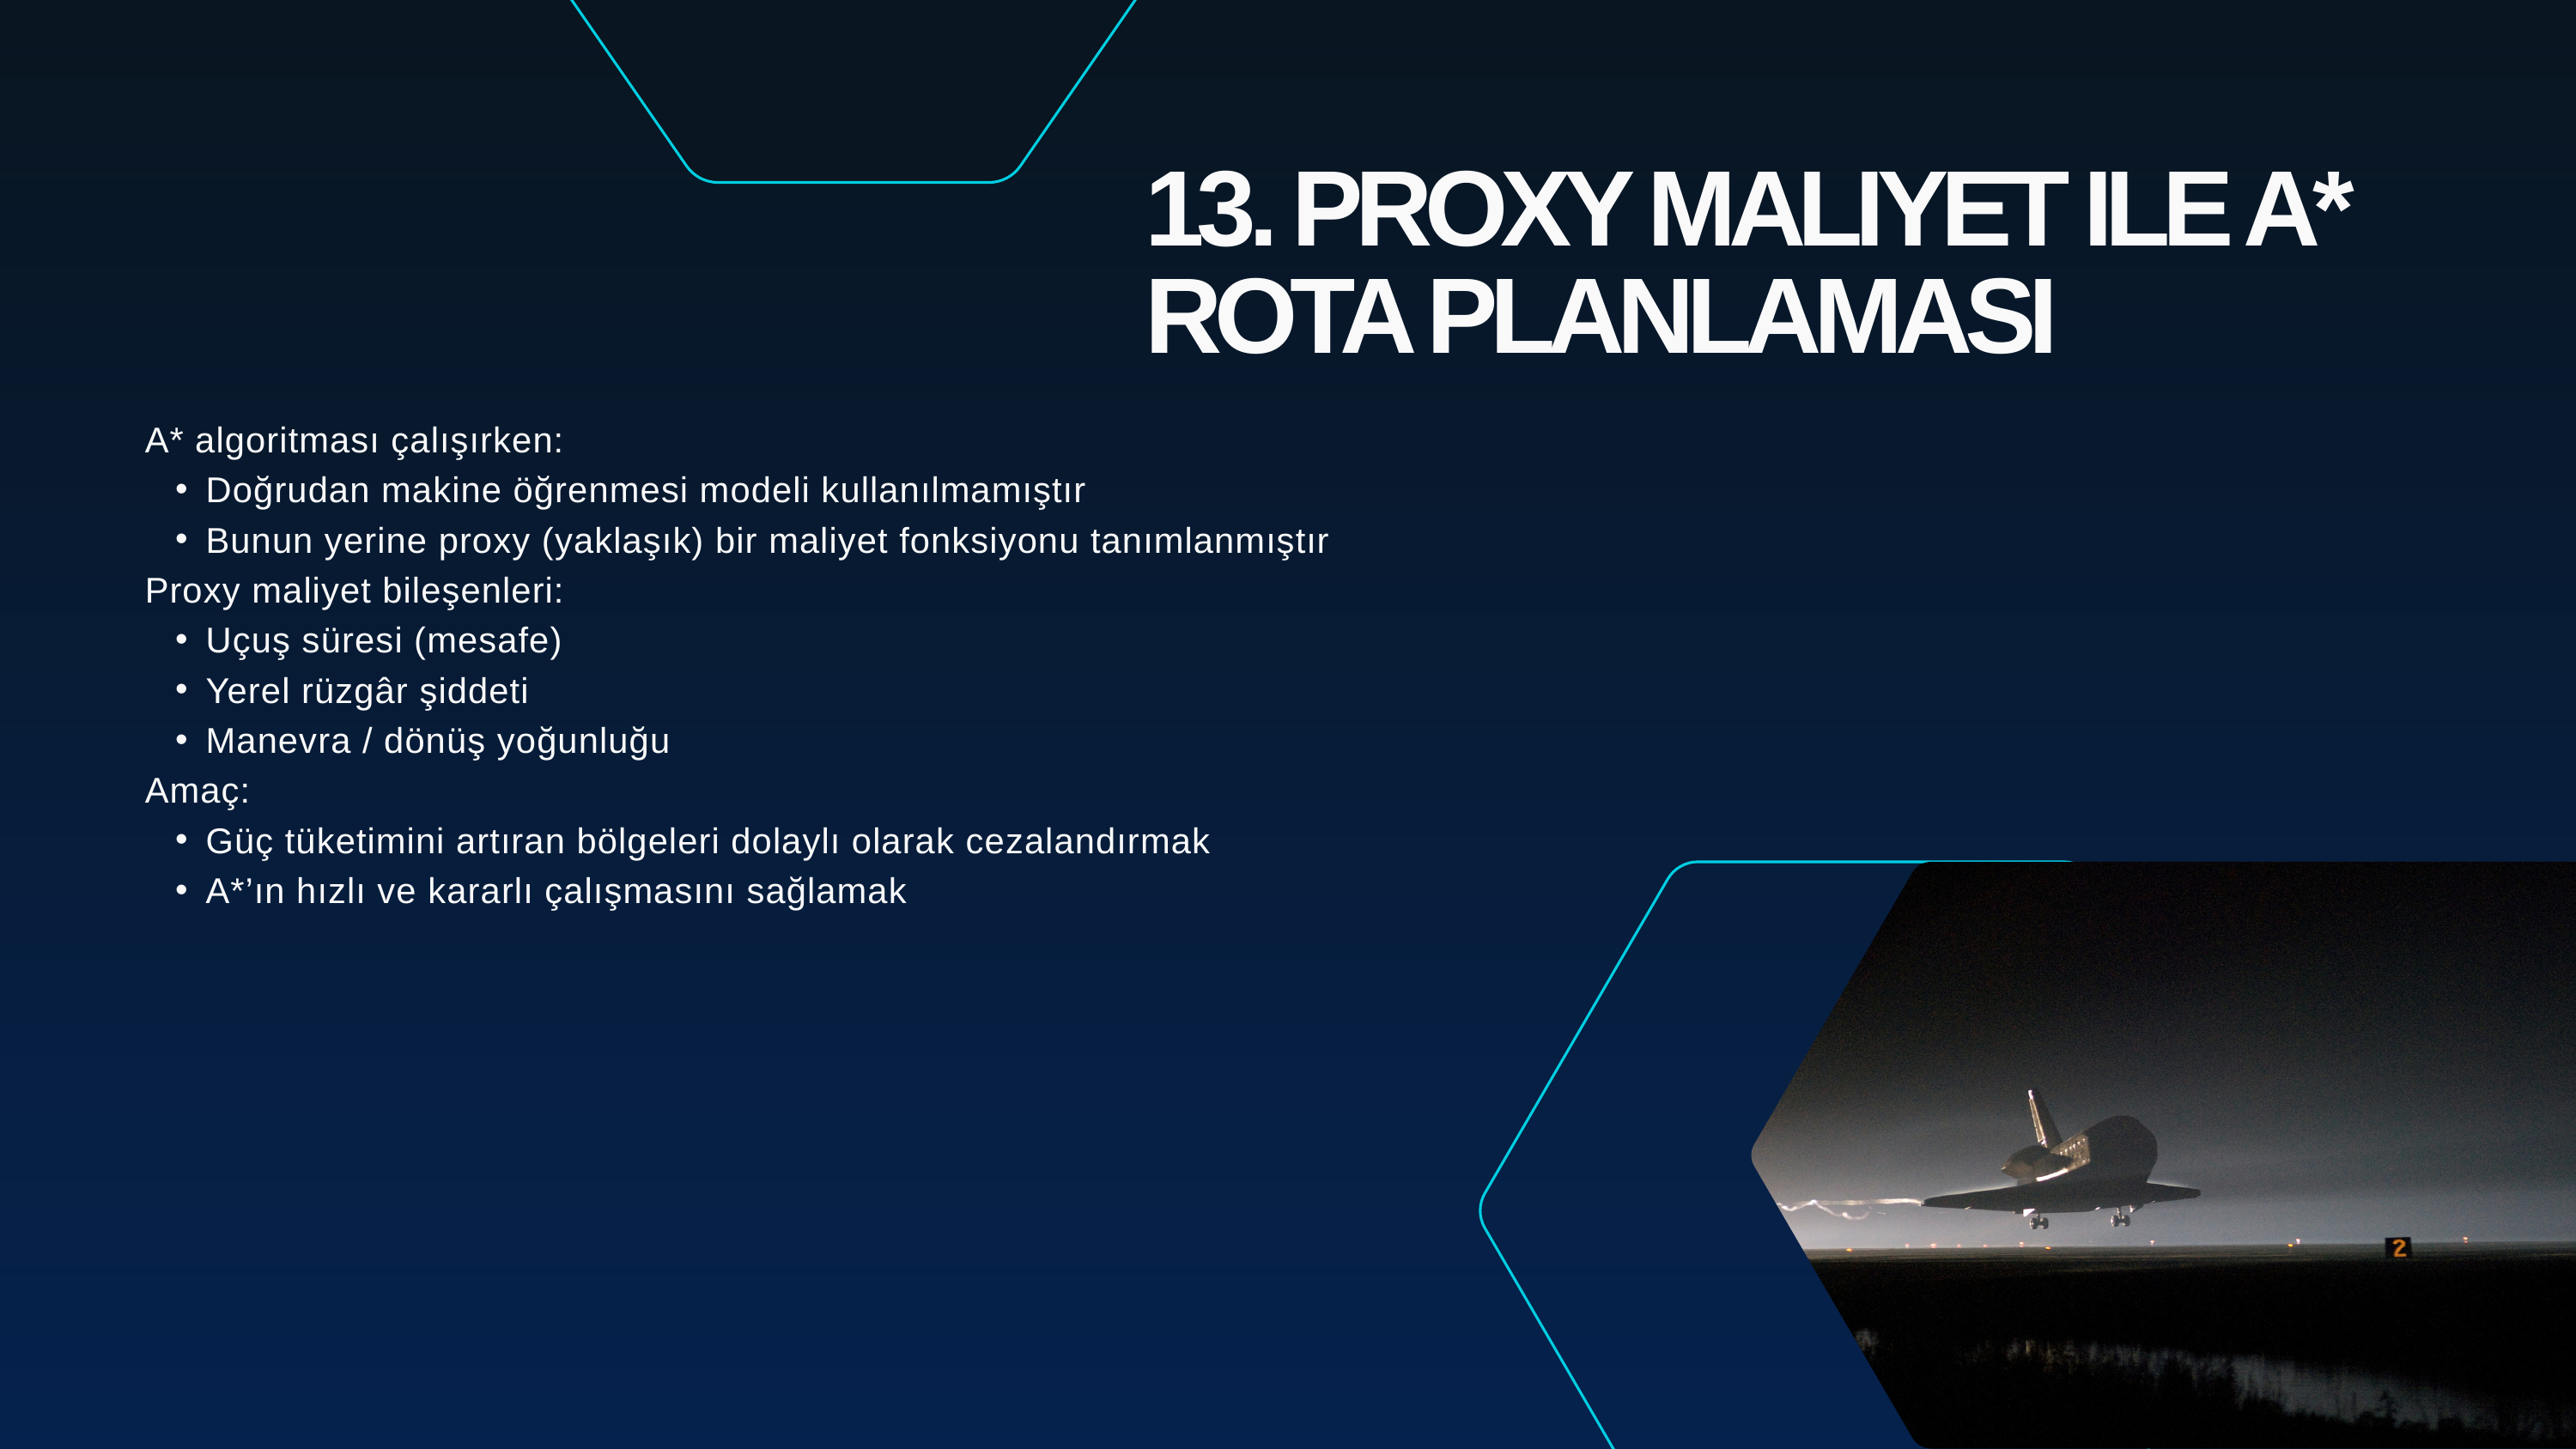

13. PROXY MALIYET ILE A* ROTA PLANLAMASI
A* algoritması çalışırken:
Doğrudan makine öğrenmesi modeli kullanılmamıştır
Bunun yerine proxy (yaklaşık) bir maliyet fonksiyonu tanımlanmıştır
Proxy maliyet bileşenleri:
Uçuş süresi (mesafe)
Yerel rüzgâr şiddeti
Manevra / dönüş yoğunluğu
Amaç:
Güç tüketimini artıran bölgeleri dolaylı olarak cezalandırmak
A*’ın hızlı ve kararlı çalışmasını sağlamak